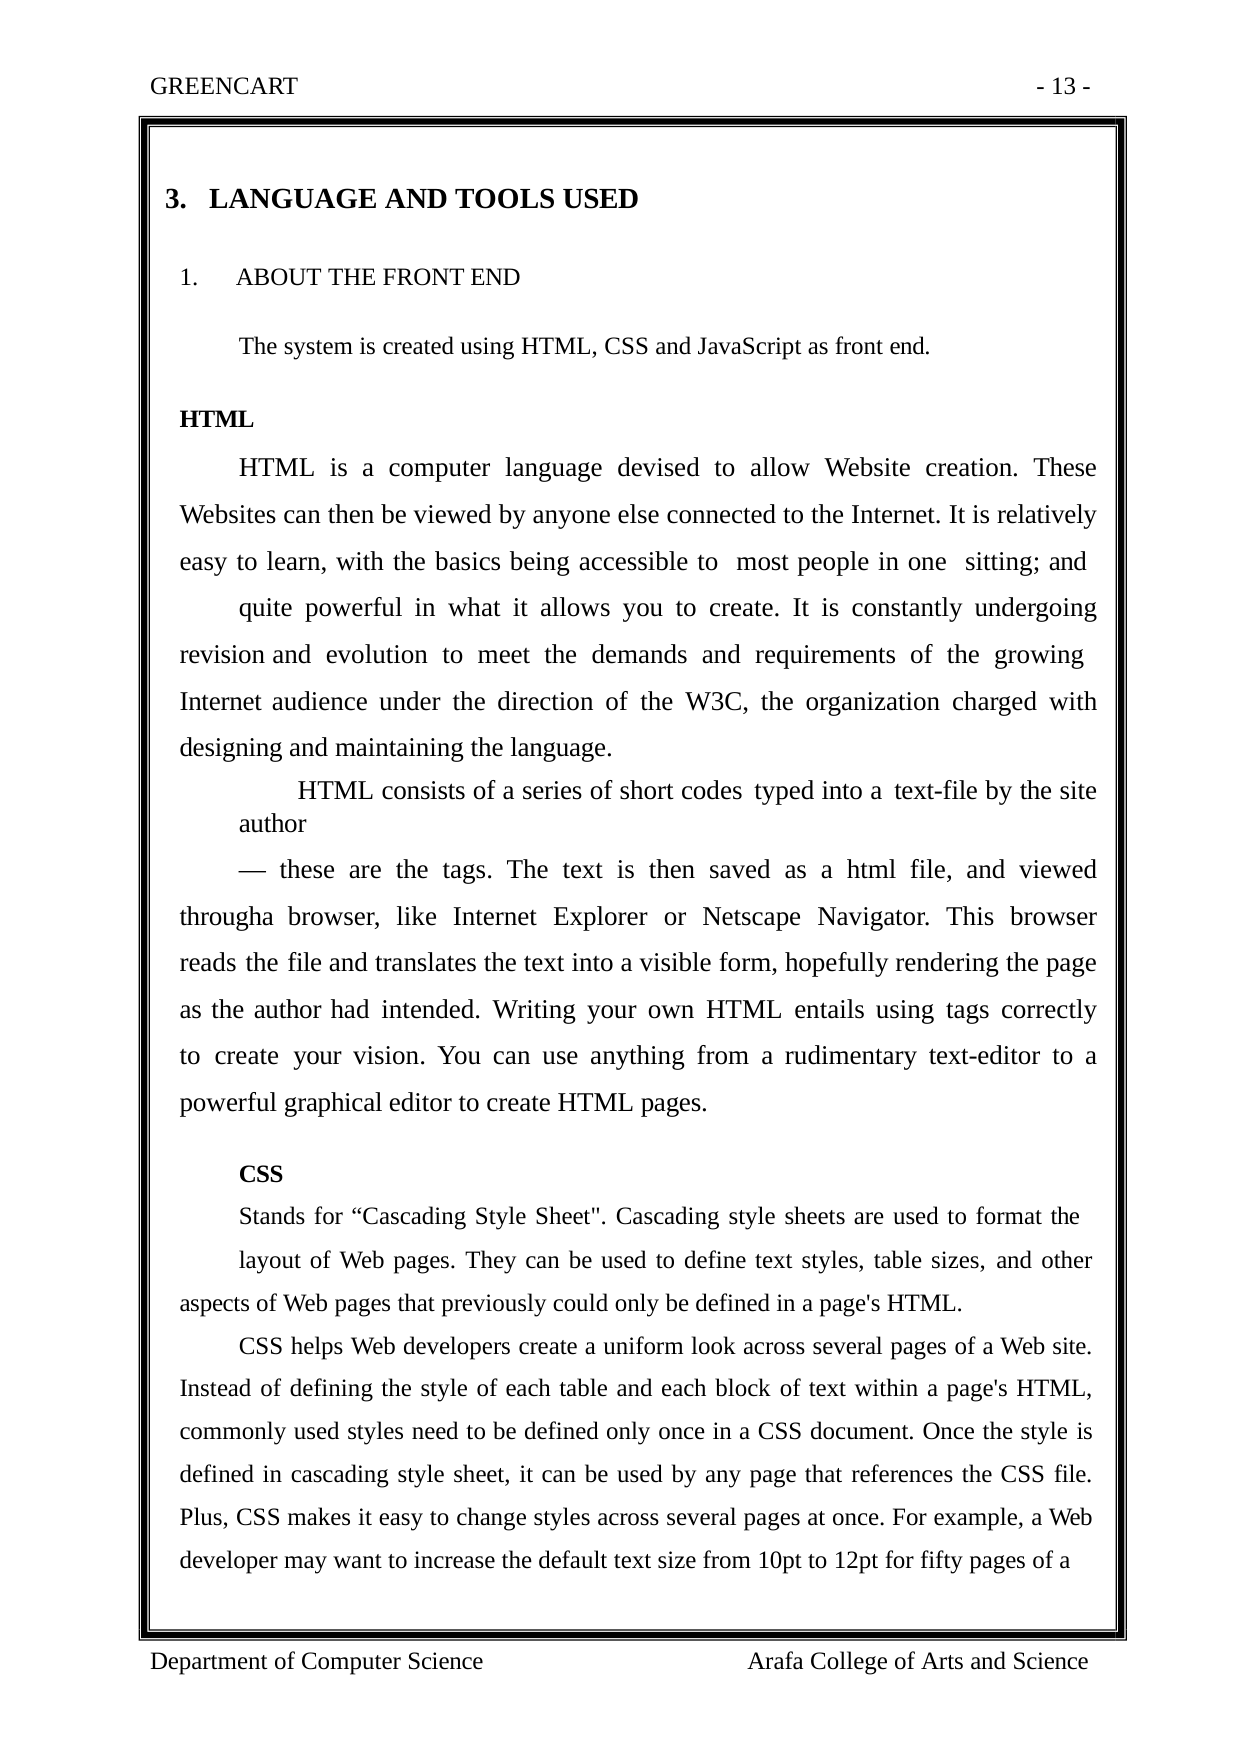

GREENCART
- 13 -

LANGUAGE AND TOOLS USED

ABOUT THE FRONT END

The system is created using HTML, CSS and JavaScript as front end.

HTML
HTML is a computer language devised to allow Website creation. These Websites can then be viewed by anyone else connected to the Internet. It is relatively easy to learn, with the basics being accessible to  most people in one  sitting; and
quite powerful in what it allows you to create. It is constantly undergoing revision and evolution to meet the demands and requirements of the growing  Internet audience under the direction of the W3C, the organization charged with designing and maintaining the language.
HTML consists of a series of short codes typed into a text-file by the site author
— these are the tags. The text is then saved as a html file, and viewed througha browser, like Internet Explorer or Netscape Navigator. This browser reads the file and translates the text into a visible form, hopefully rendering the page as the author had intended. Writing your own HTML entails using tags correctly to create your vision. You can use anything from a rudimentary text-editor to a powerful graphical editor to create HTML pages.

CSS
Stands for “Cascading Style Sheet". Cascading style sheets are used to format the
layout of Web pages. They can be used to define text styles, table sizes, and other aspects of Web pages that previously could only be defined in a page's HTML.
CSS helps Web developers create a uniform look across several pages of a Web site. Instead of defining the style of each table and each block of text within a page's HTML, commonly used styles need to be defined only once in a CSS document. Once the style is defined in cascading style sheet, it can be used by any page that references the CSS file. Plus, CSS makes it easy to change styles across several pages at once. For example, a Web developer may want to increase the default text size from 10pt to 12pt for fifty pages of a
Department of Computer Science
Arafa College of Arts and Science